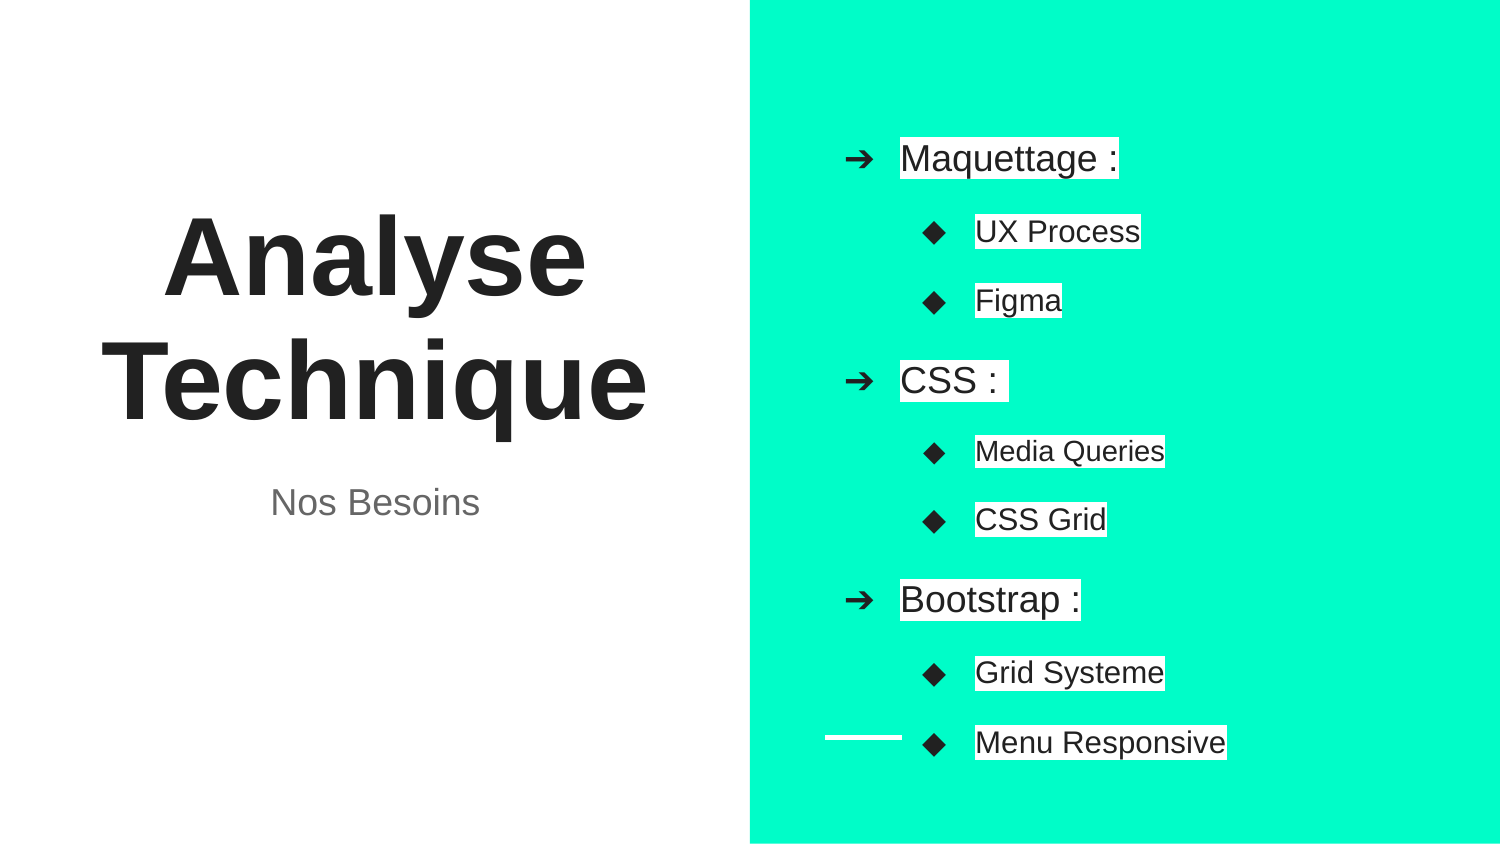

Maquettage :
UX Process
Figma
CSS :
Media Queries
CSS Grid
Bootstrap :
Grid Systeme
Menu Responsive
# Analyse Technique
Nos Besoins